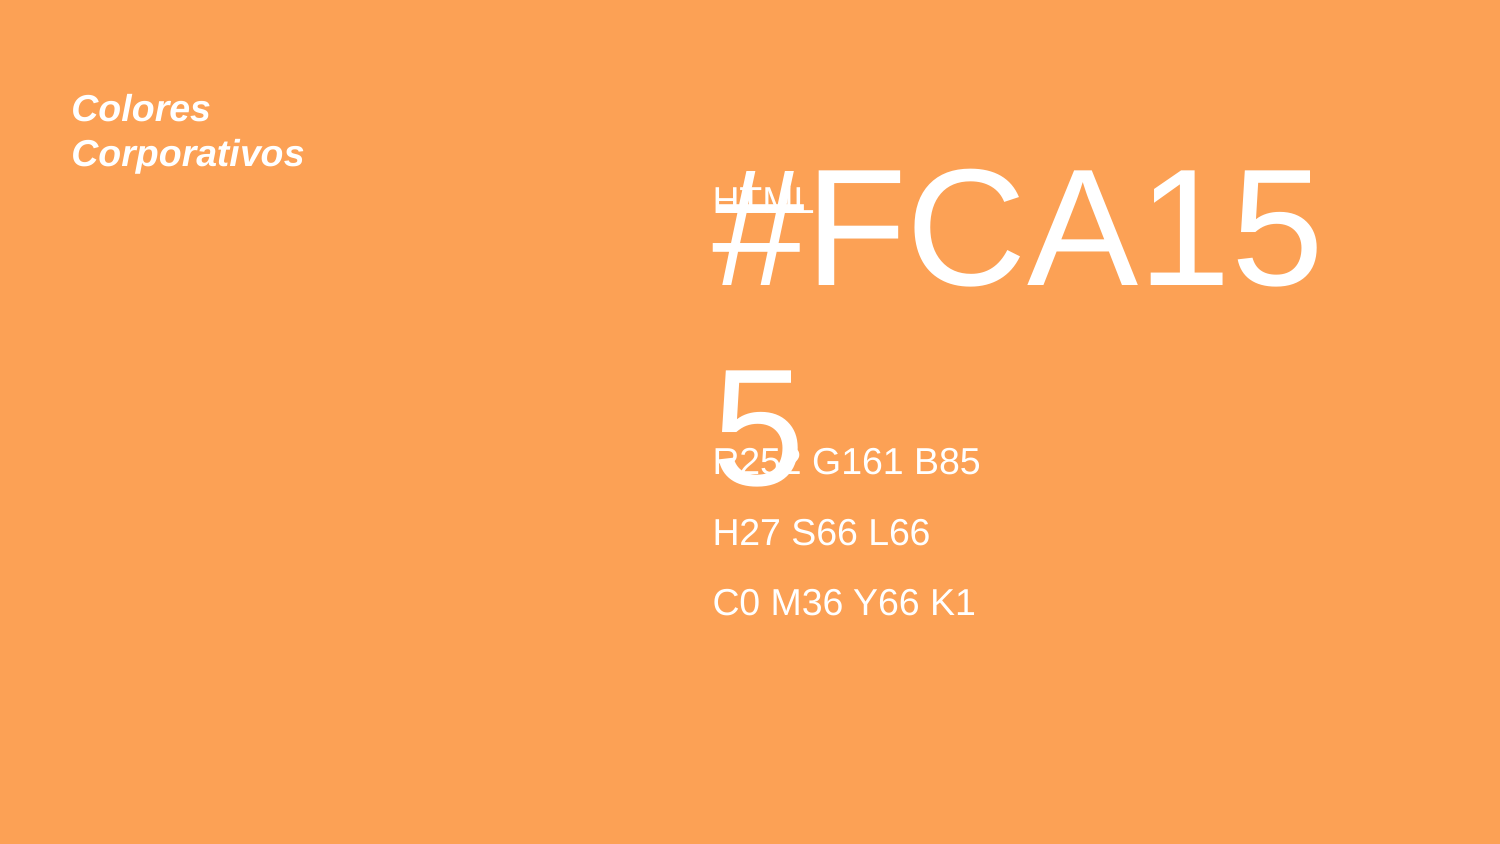

Colores Corporativos
HTML

#FCA155
R252 G161 B85
H27 S66 L66
C0 M36 Y66 K1